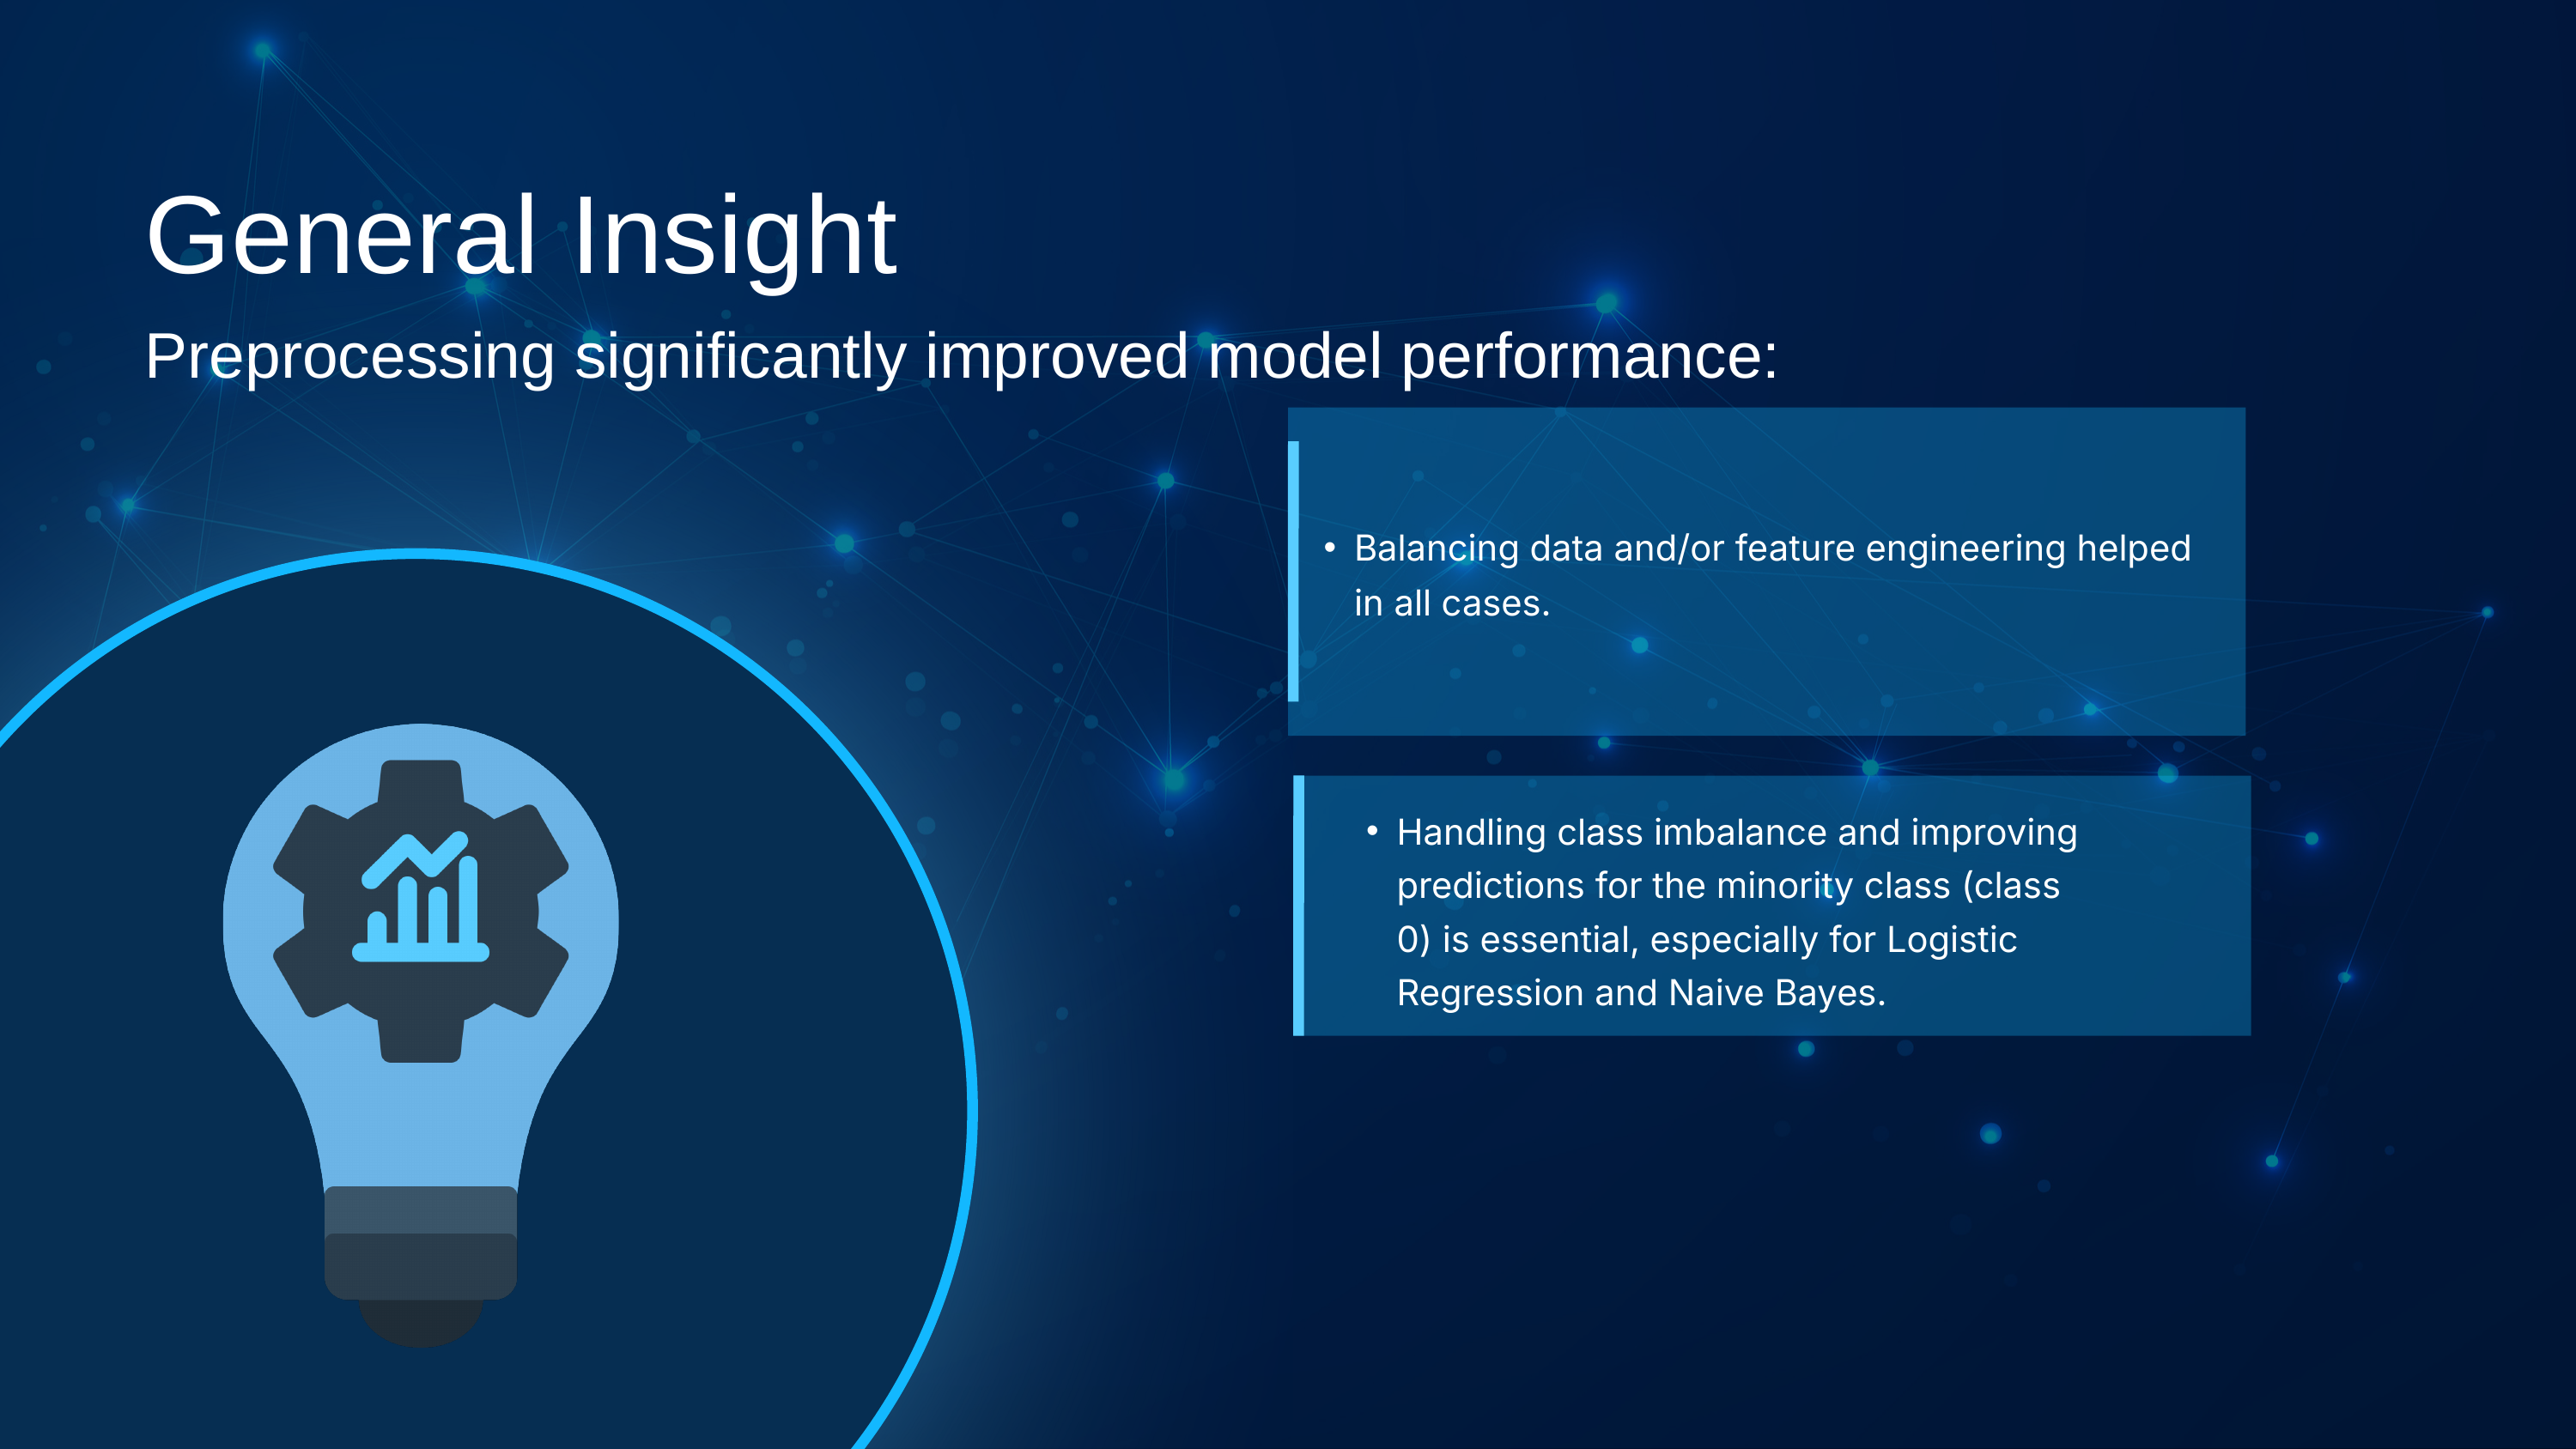

General Insight

Preprocessing significantly improved model performance:

Balancing data and/or feature engineering helped in all cases.

Handling class imbalance and improving predictions for the minority class (class 0) is essential, especially for Logistic Regression and Naive Bayes.